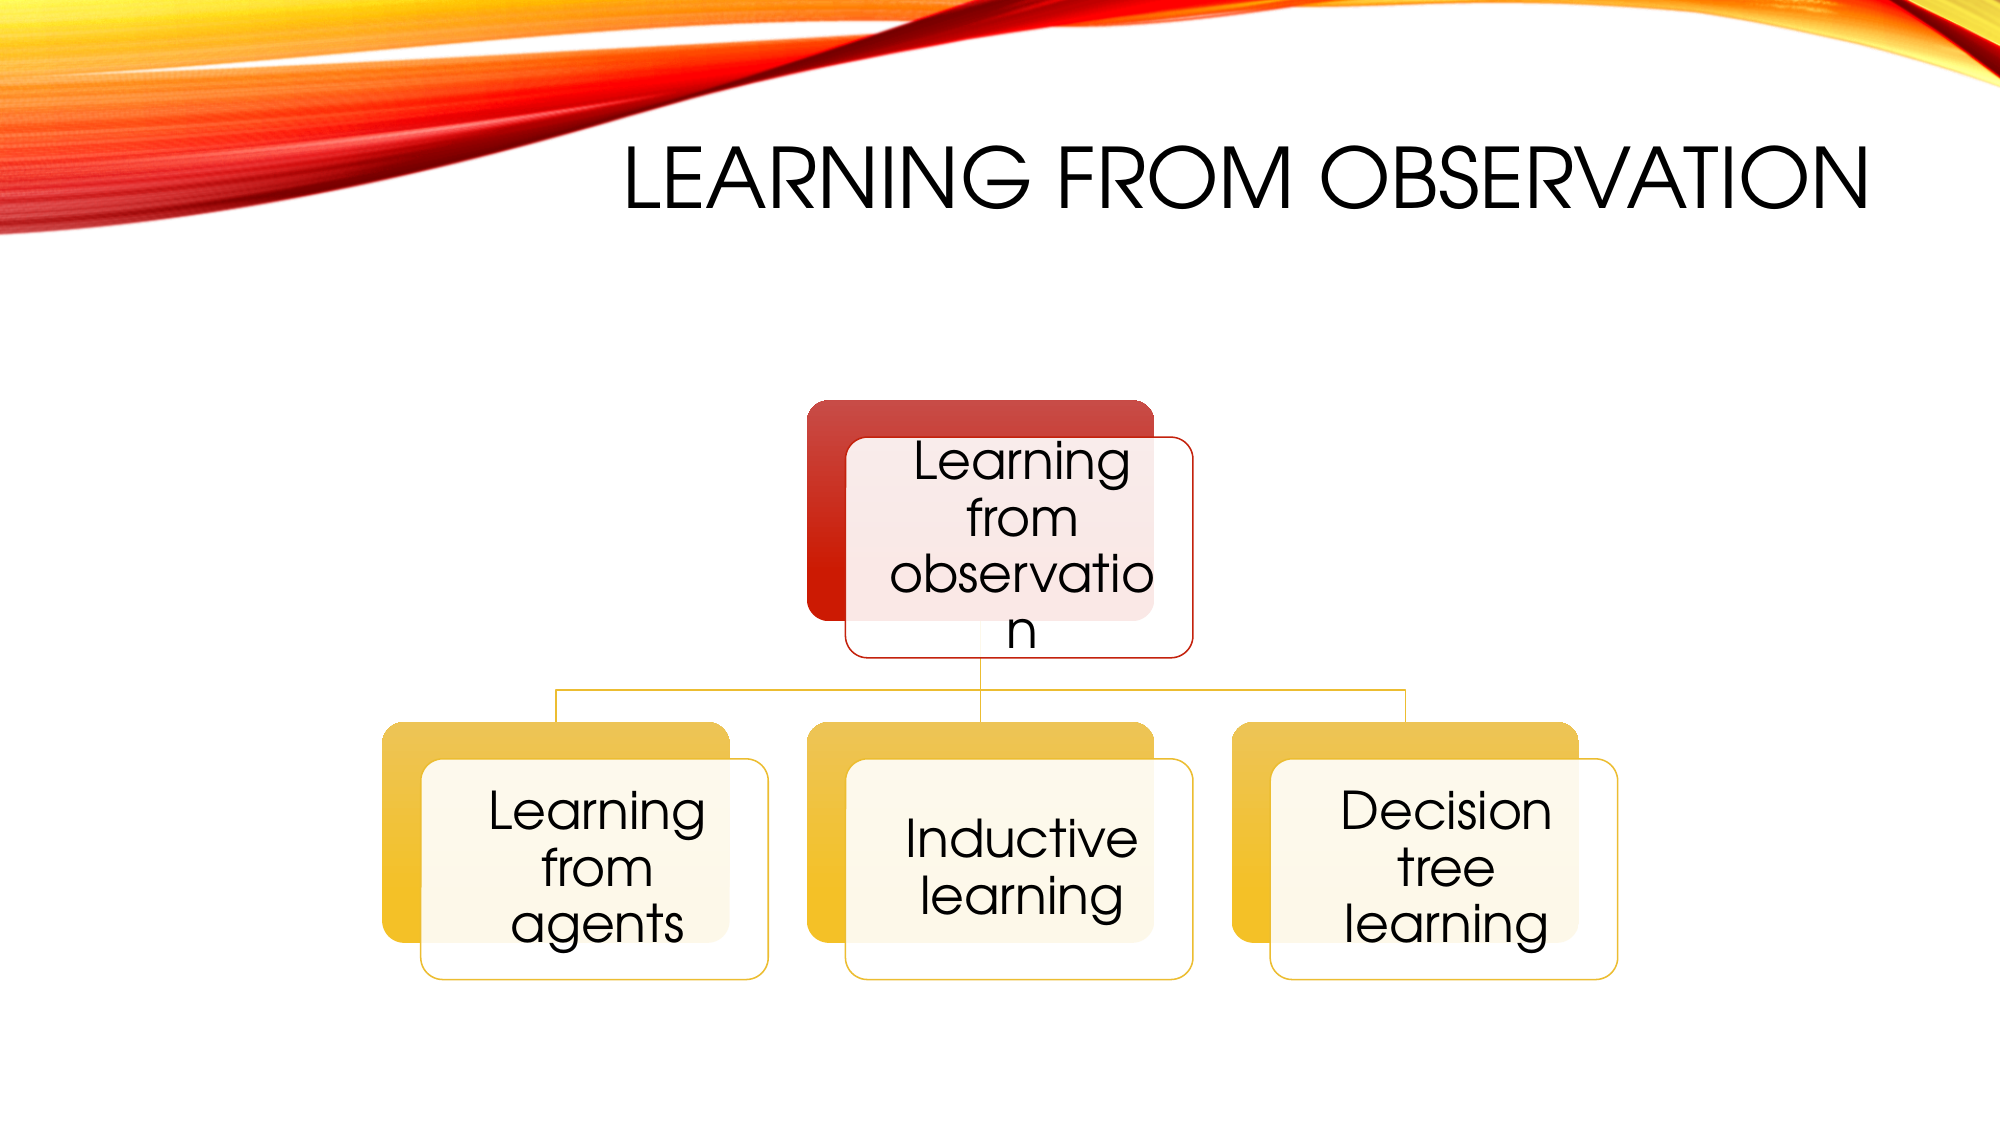

# Learning from observation
Learning from observation
Learning from agents
Inductive learning
Decision tree learning